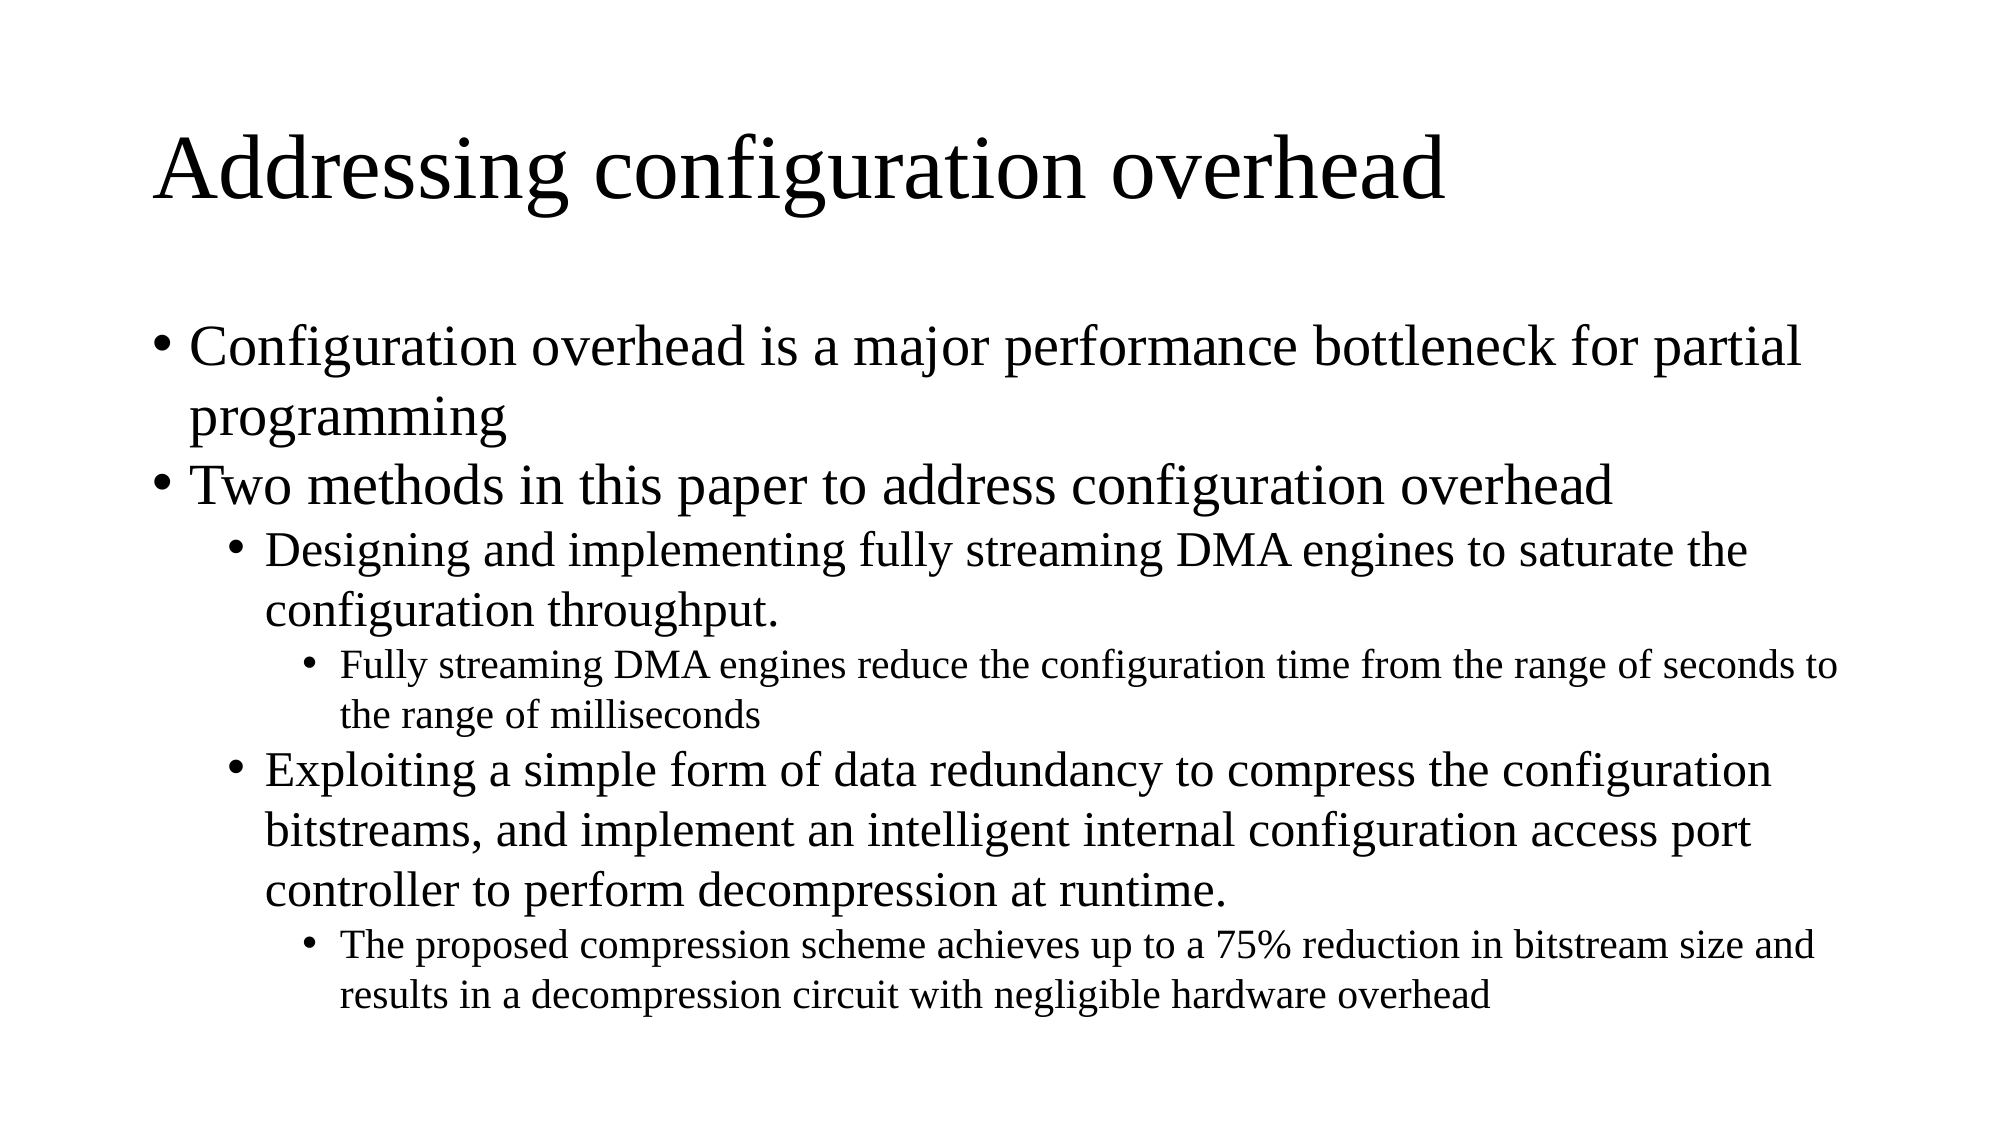

# Addressing configuration overhead
Configuration overhead is a major performance bottleneck for partial programming
Two methods in this paper to address configuration overhead
Designing and implementing fully streaming DMA engines to saturate the configuration throughput.
Fully streaming DMA engines reduce the configuration time from the range of seconds to the range of milliseconds
Exploiting a simple form of data redundancy to compress the configuration bitstreams, and implement an intelligent internal configuration access port controller to perform decompression at runtime.
The proposed compression scheme achieves up to a 75% reduction in bitstream size and results in a decompression circuit with negligible hardware overhead